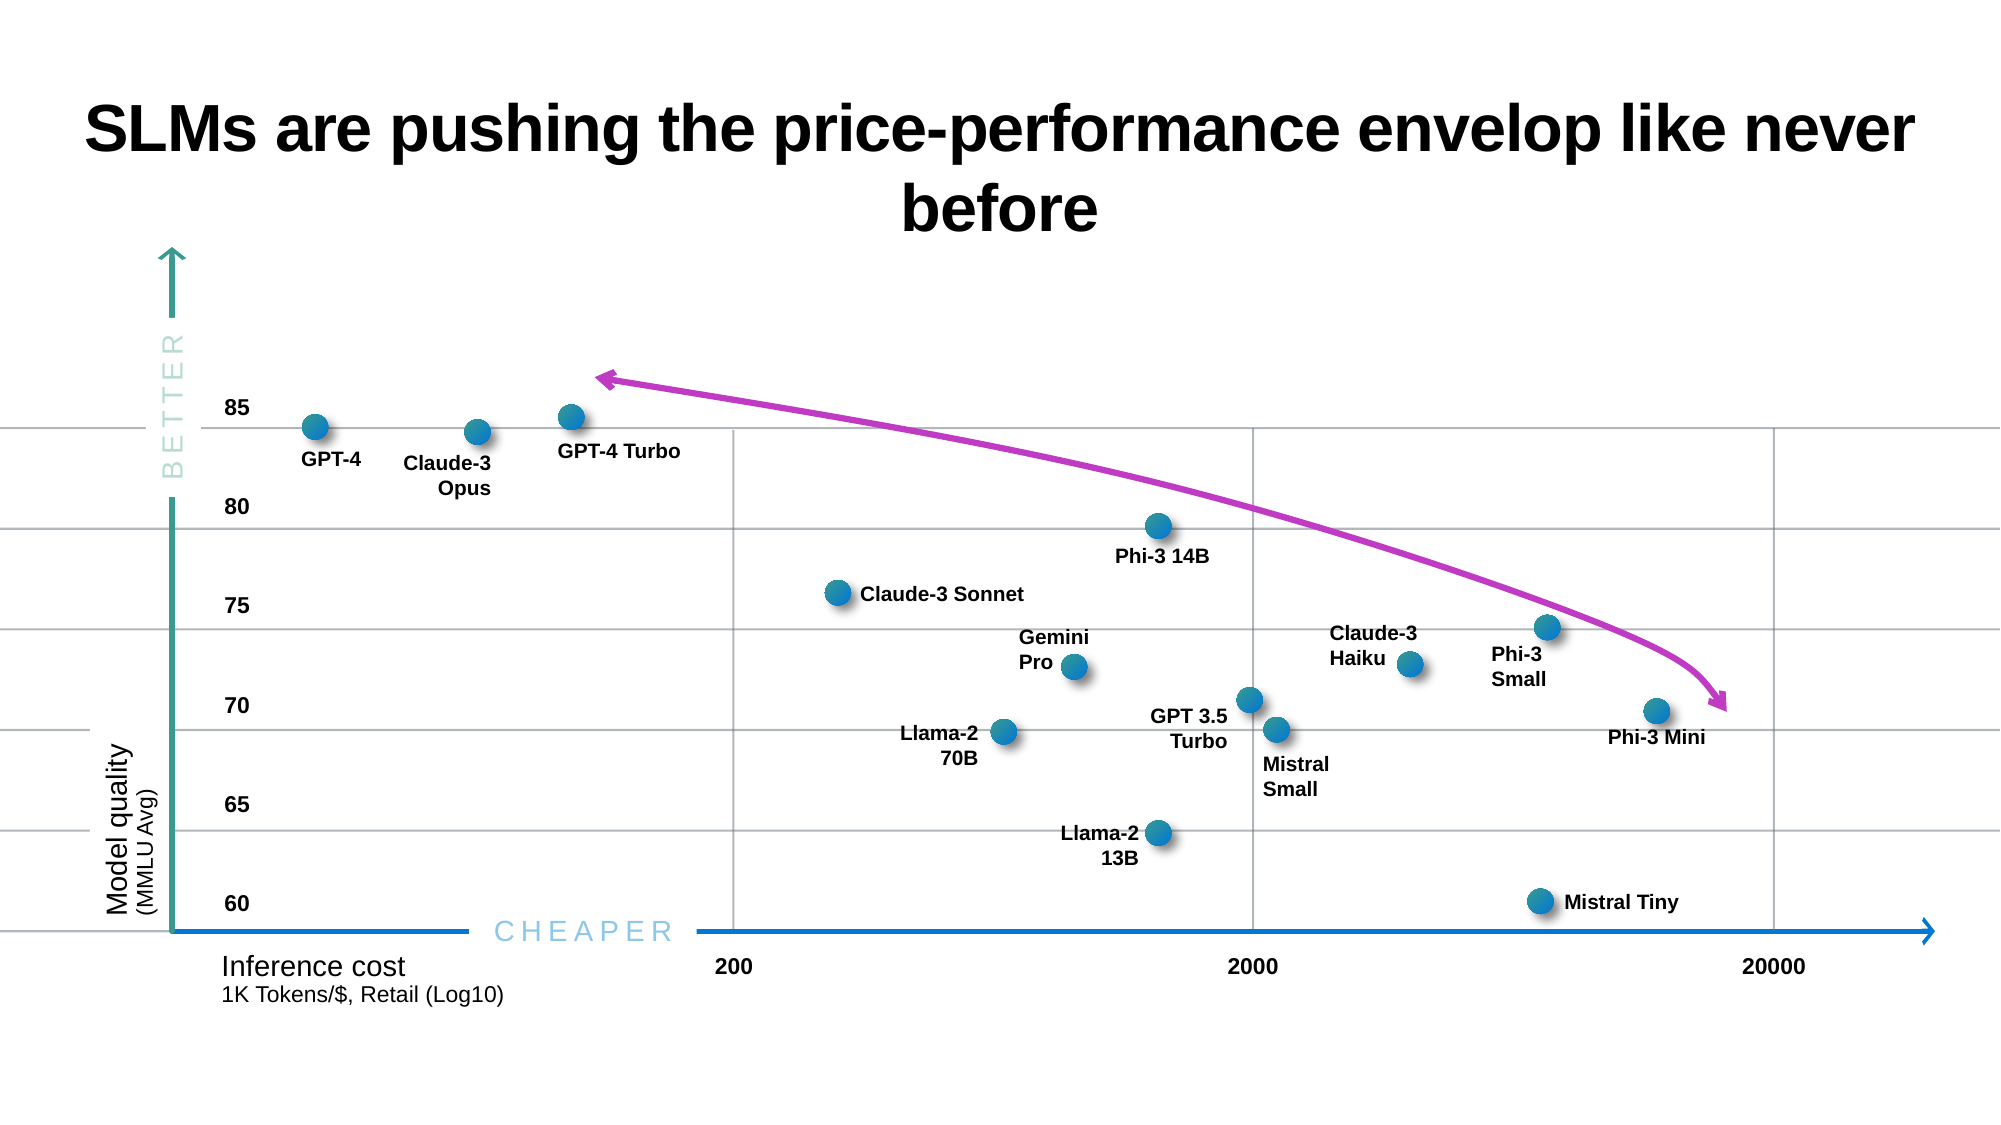

# SLMs are pushing the price-performance envelop like never before
85

BETTER

GPT-4 Turbo

GPT-4

Claude-3
Opus
80

Phi-3 14B
75

Claude-3 Sonnet
Gemini Pro

Phi-3 Small
Claude-3
Haiku

70

GPT 3.5 Turbo

Phi-3 Mini

Mistral
Small

Llama-2 70B
Model quality
(MMLU Avg)
65
Llama-2 13B

60
Mistral Tiny

CHEAPER
Inference cost
1K Tokens/$, Retail (Log10)
200
2000
20000